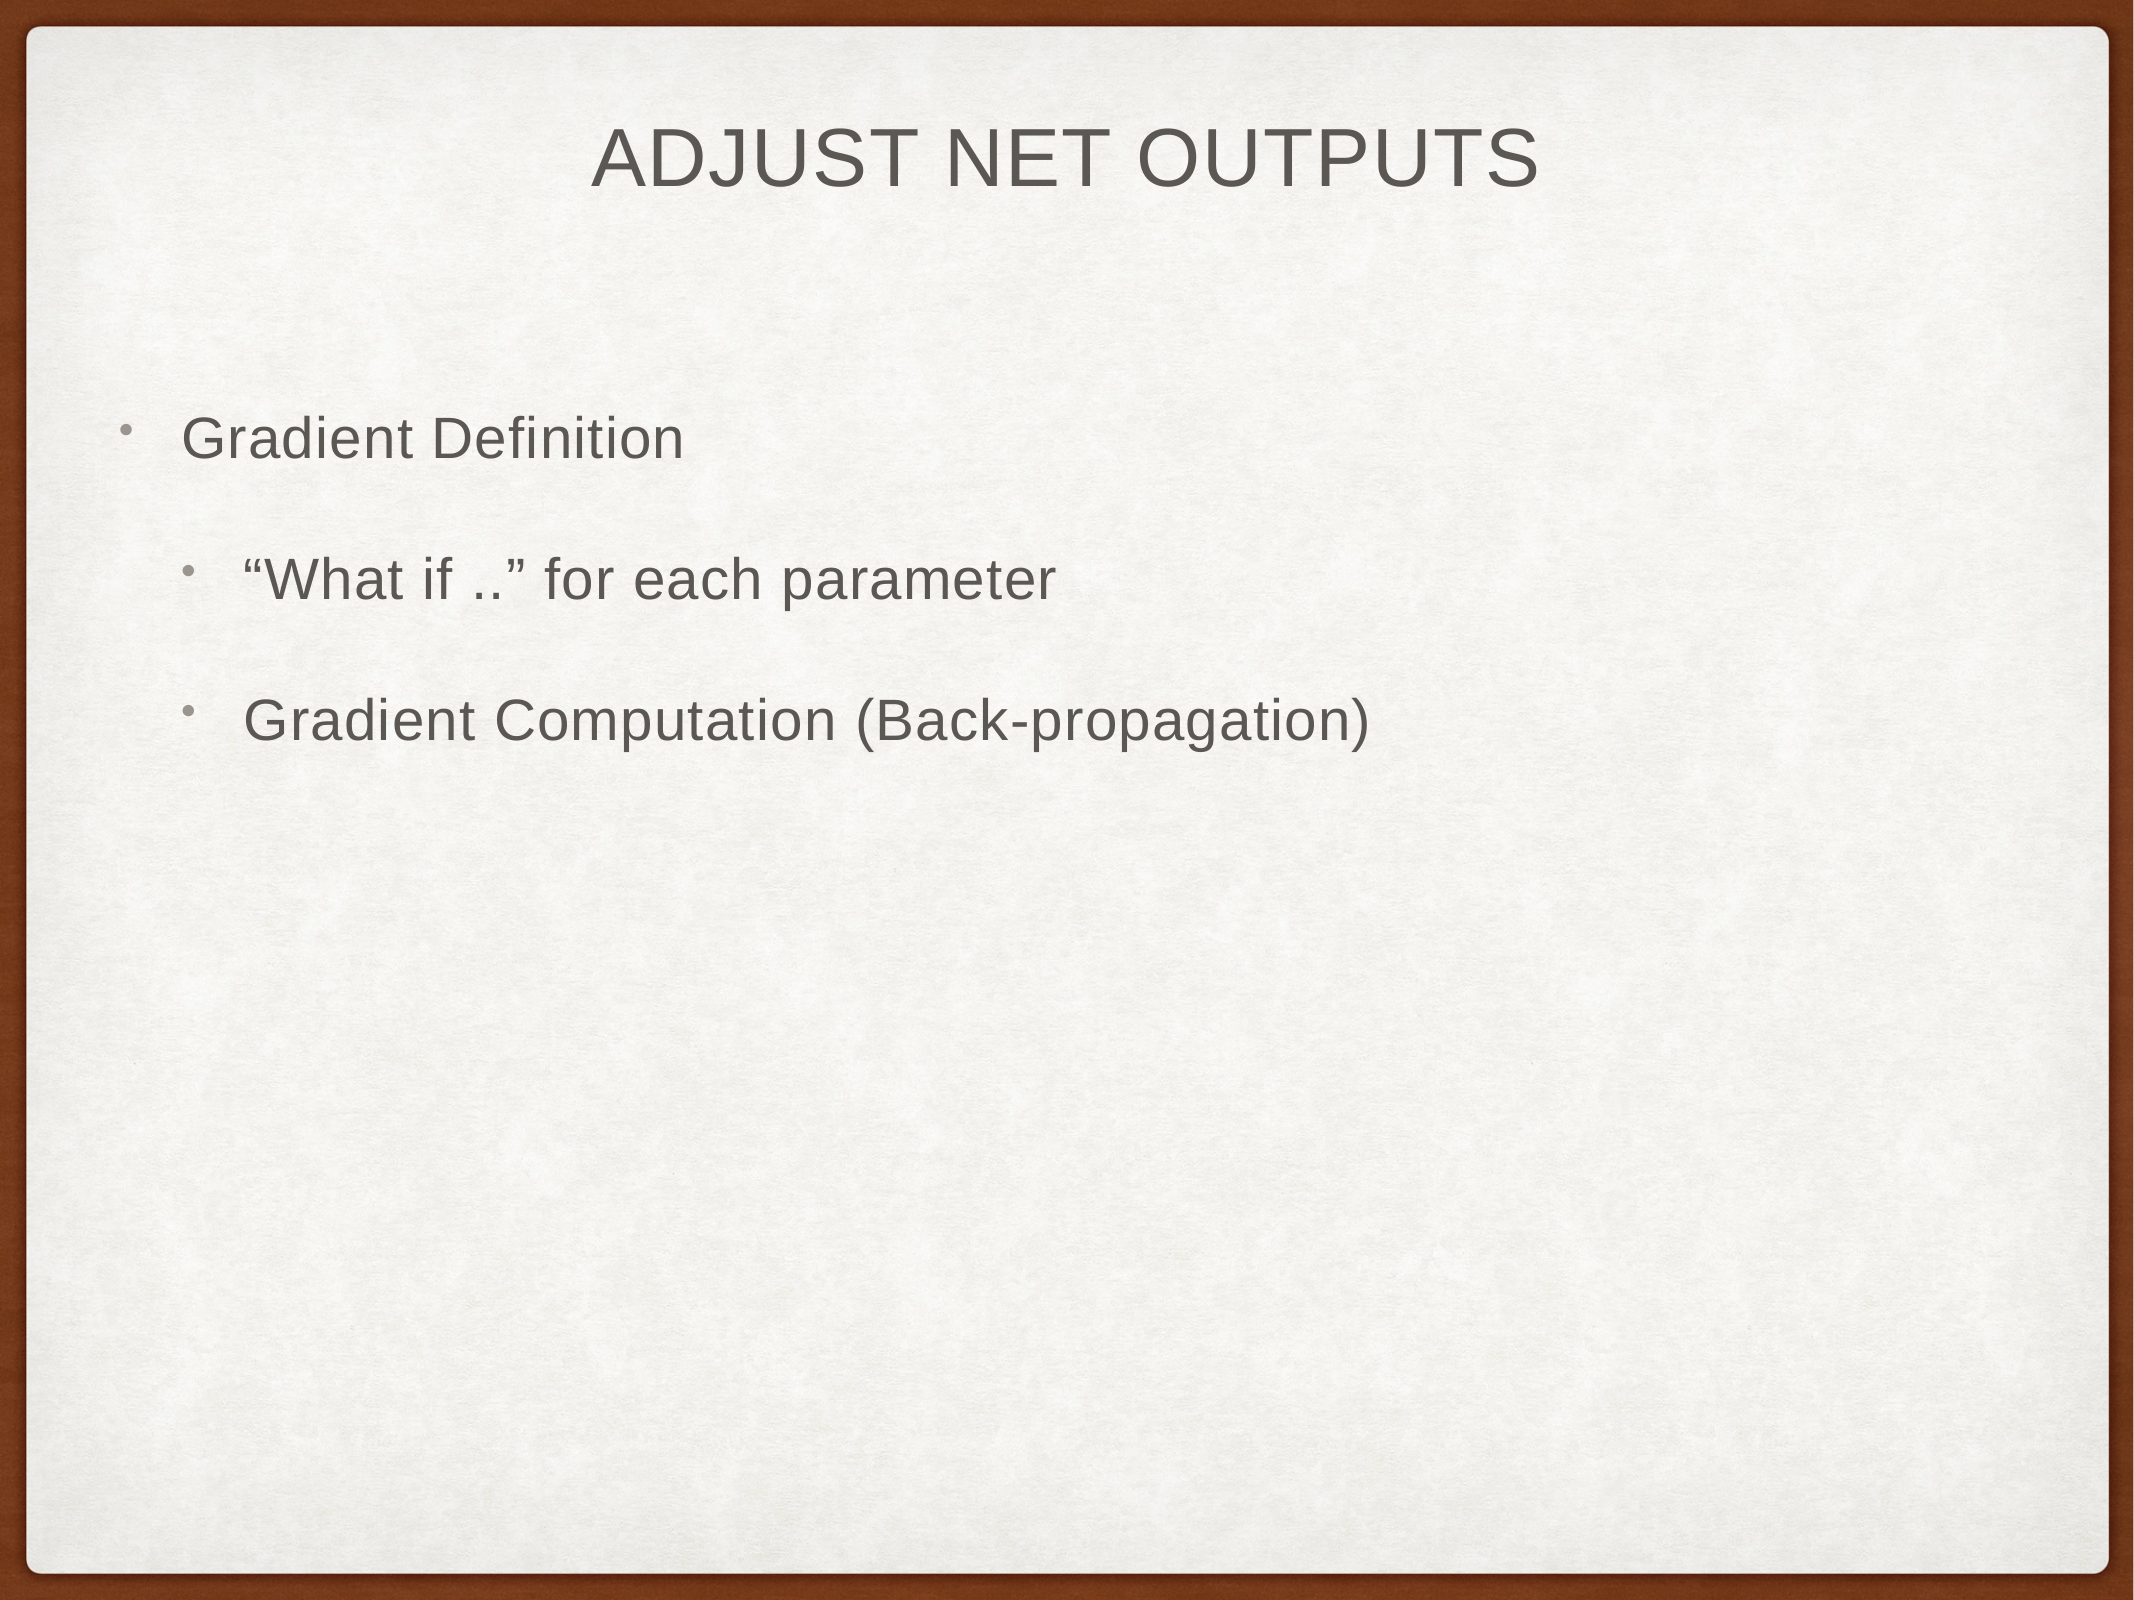

# Adjust Net OUTPUTs
Gradient Definition
“What if ..” for each parameter
Gradient Computation (Back-propagation)